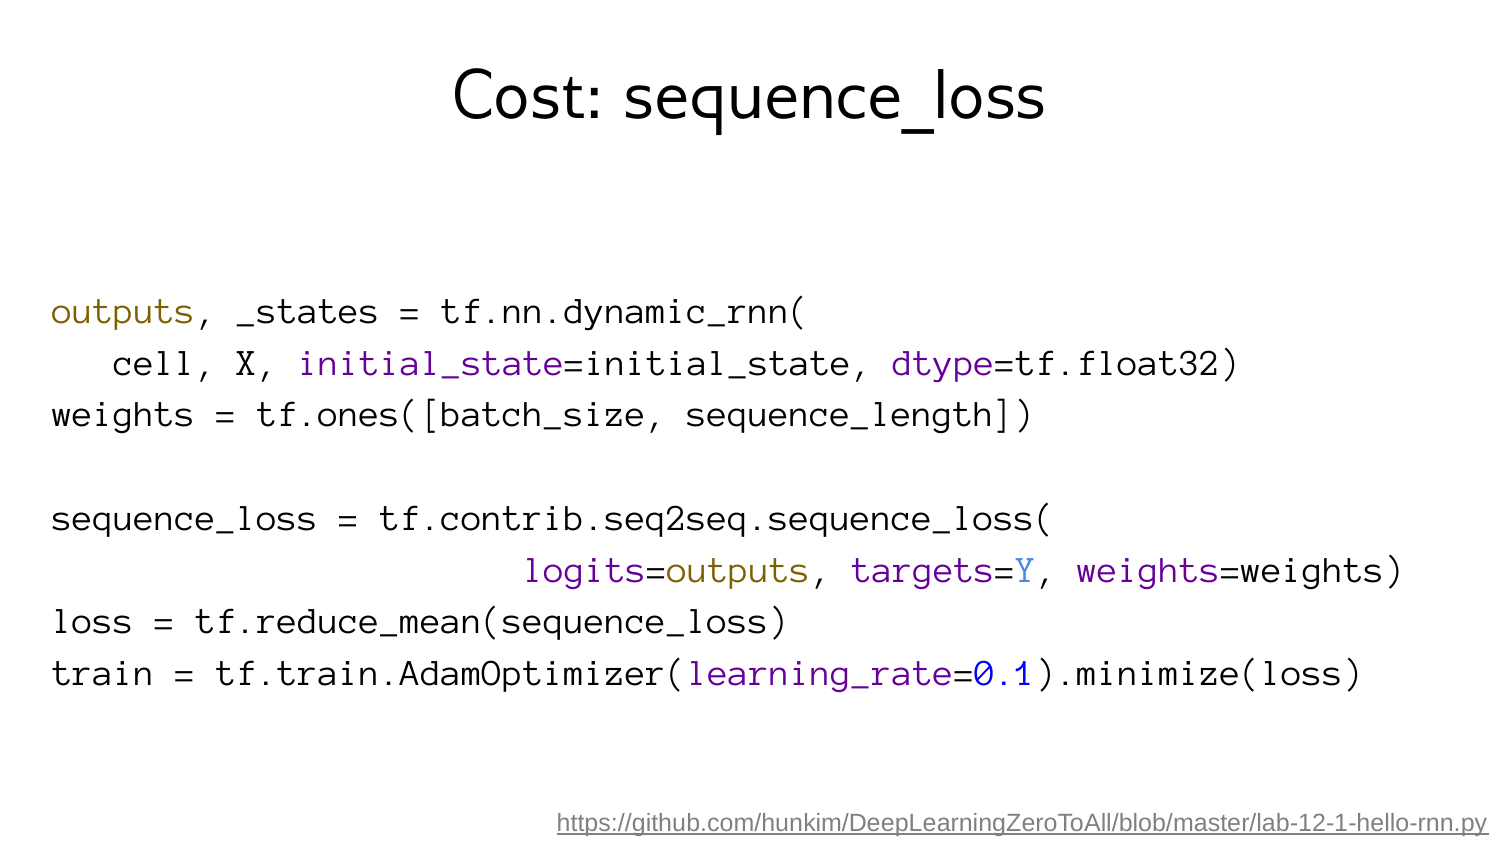

# Cost: sequence_loss
outputs, _states = tf.nn.dynamic_rnn(
   cell, X, initial_state=initial_state, dtype=tf.float32)
weights = tf.ones([batch_size, sequence_length])

sequence_loss = tf.contrib.seq2seq.sequence_loss(
                       logits=outputs, targets=Y, weights=weights)
loss = tf.reduce_mean(sequence_loss)
train = tf.train.AdamOptimizer(learning_rate=0.1).minimize(loss)
https://github.com/hunkim/DeepLearningZeroToAll/blob/master/lab-12-1-hello-rnn.py